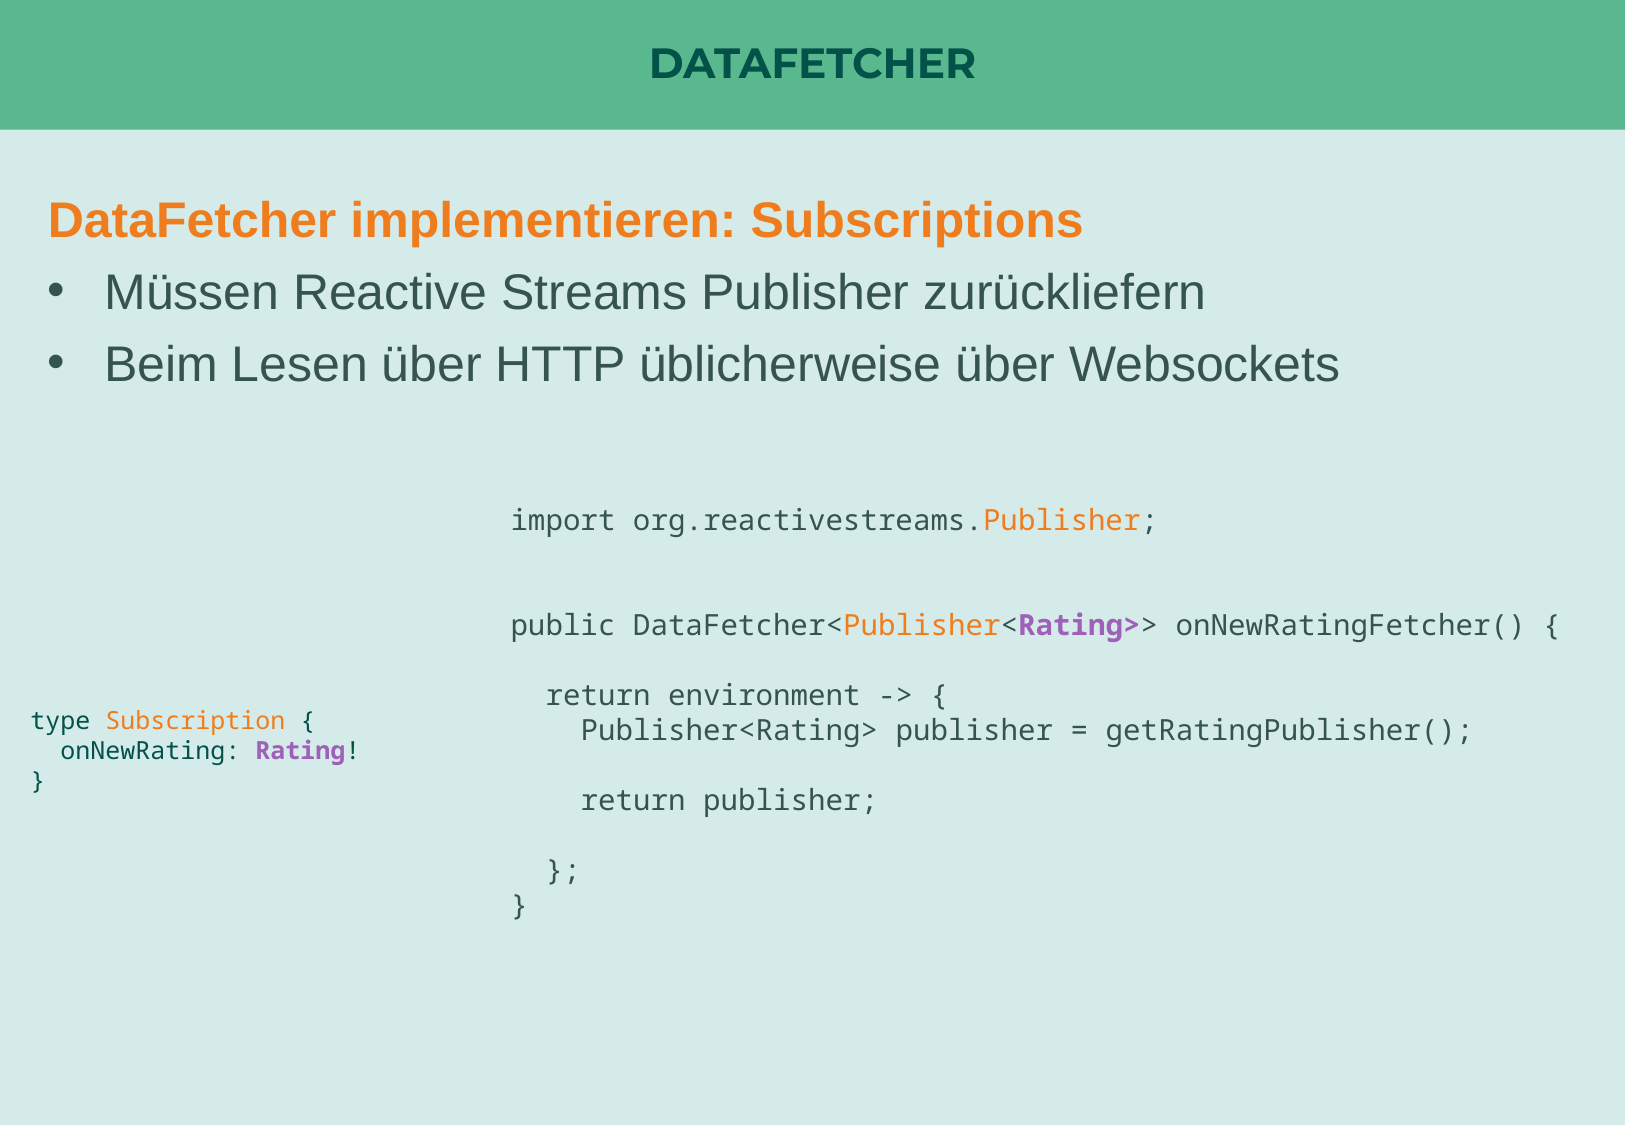

# DataFetcher
DataFetcher implementieren: Subscriptions
Müssen Reactive Streams Publisher zurückliefern
Beim Lesen über HTTP üblicherweise über Websockets
import org.reactivestreams.Publisher;

public DataFetcher<Publisher<Rating>> onNewRatingFetcher() {

  return environment -> {
    Publisher<Rating> publisher = getRatingPublisher();

    return publisher;

  };
}
type Subscription {
  onNewRating: Rating!
}